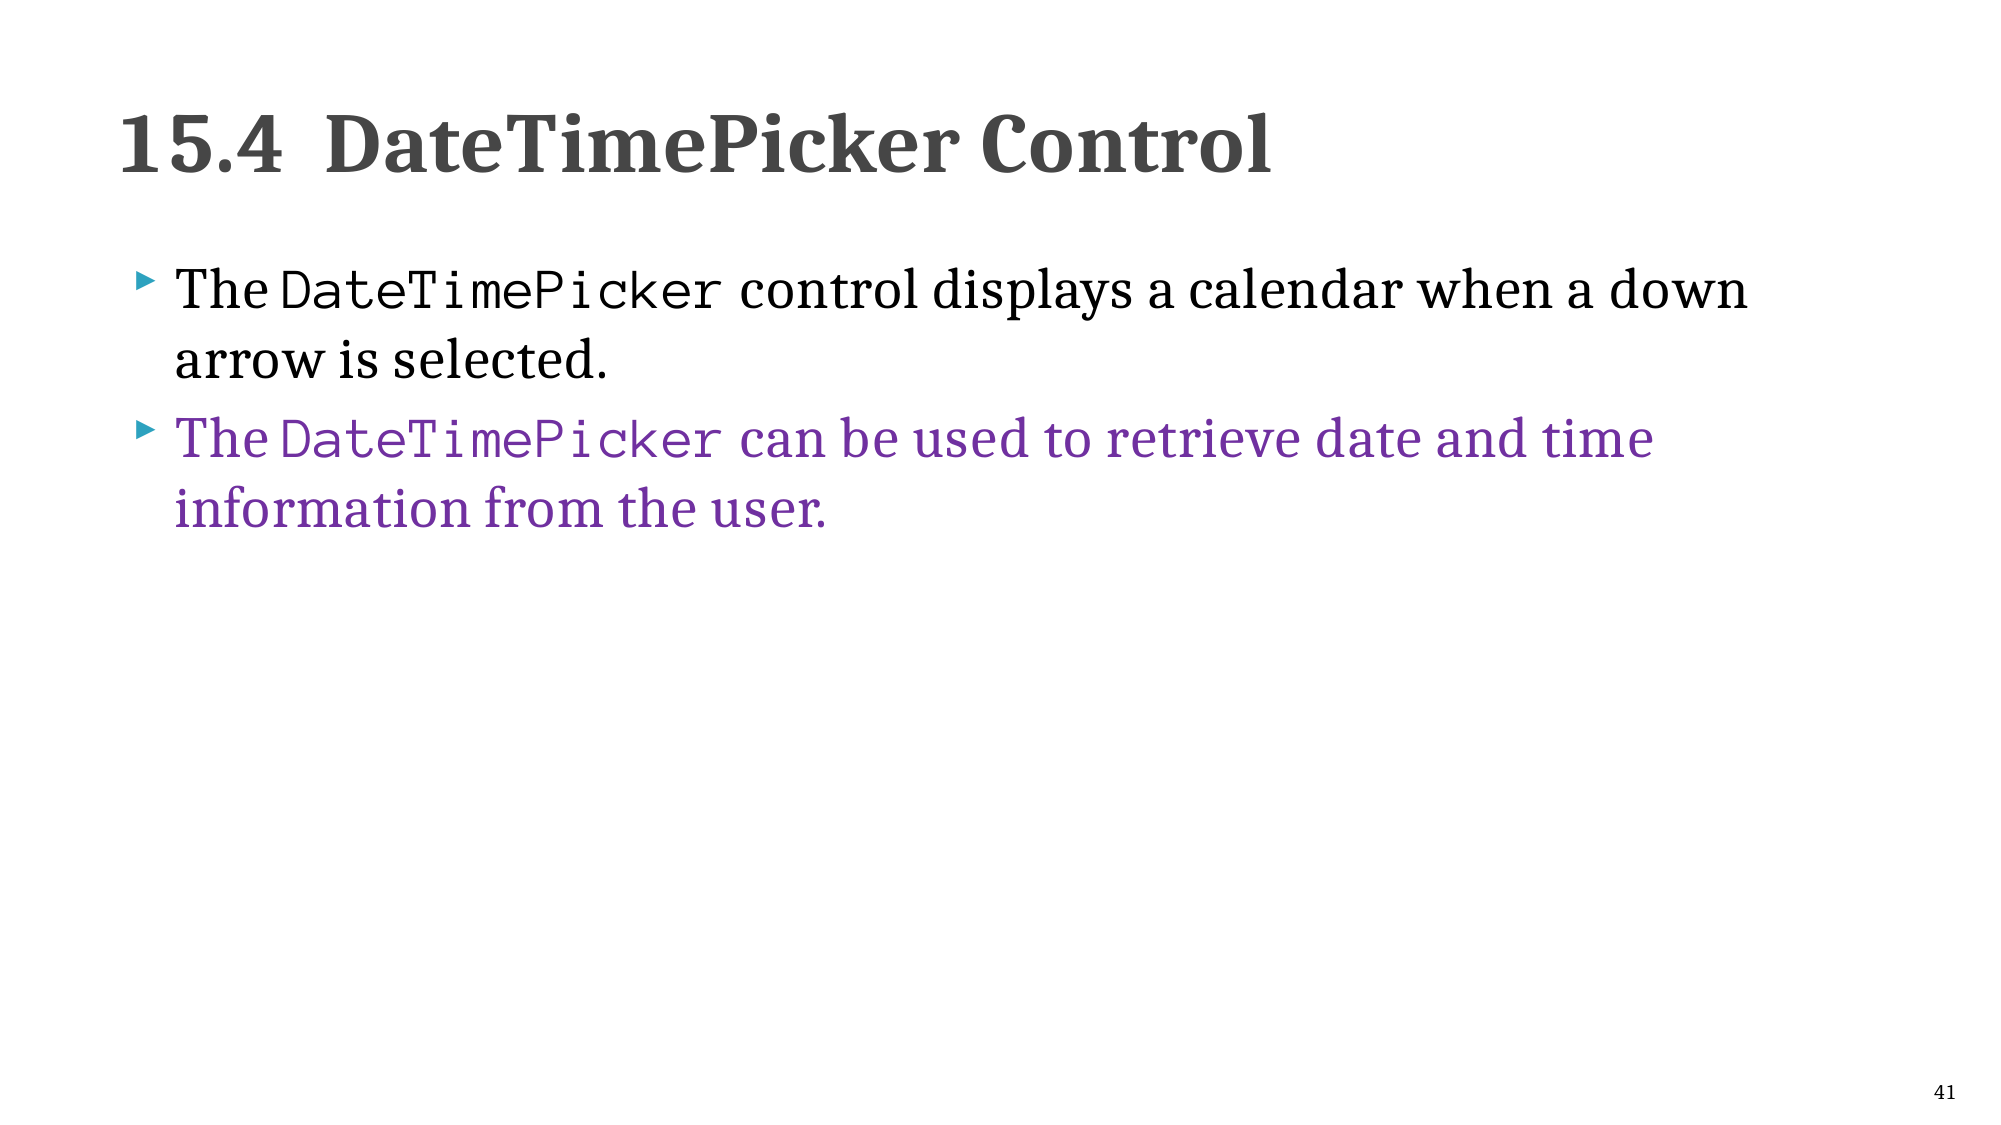

# 15.4  DateTimePicker Control
The DateTimePicker control displays a calendar when a down arrow is selected.
The DateTimePicker can be used to retrieve date and time information from the user.
41